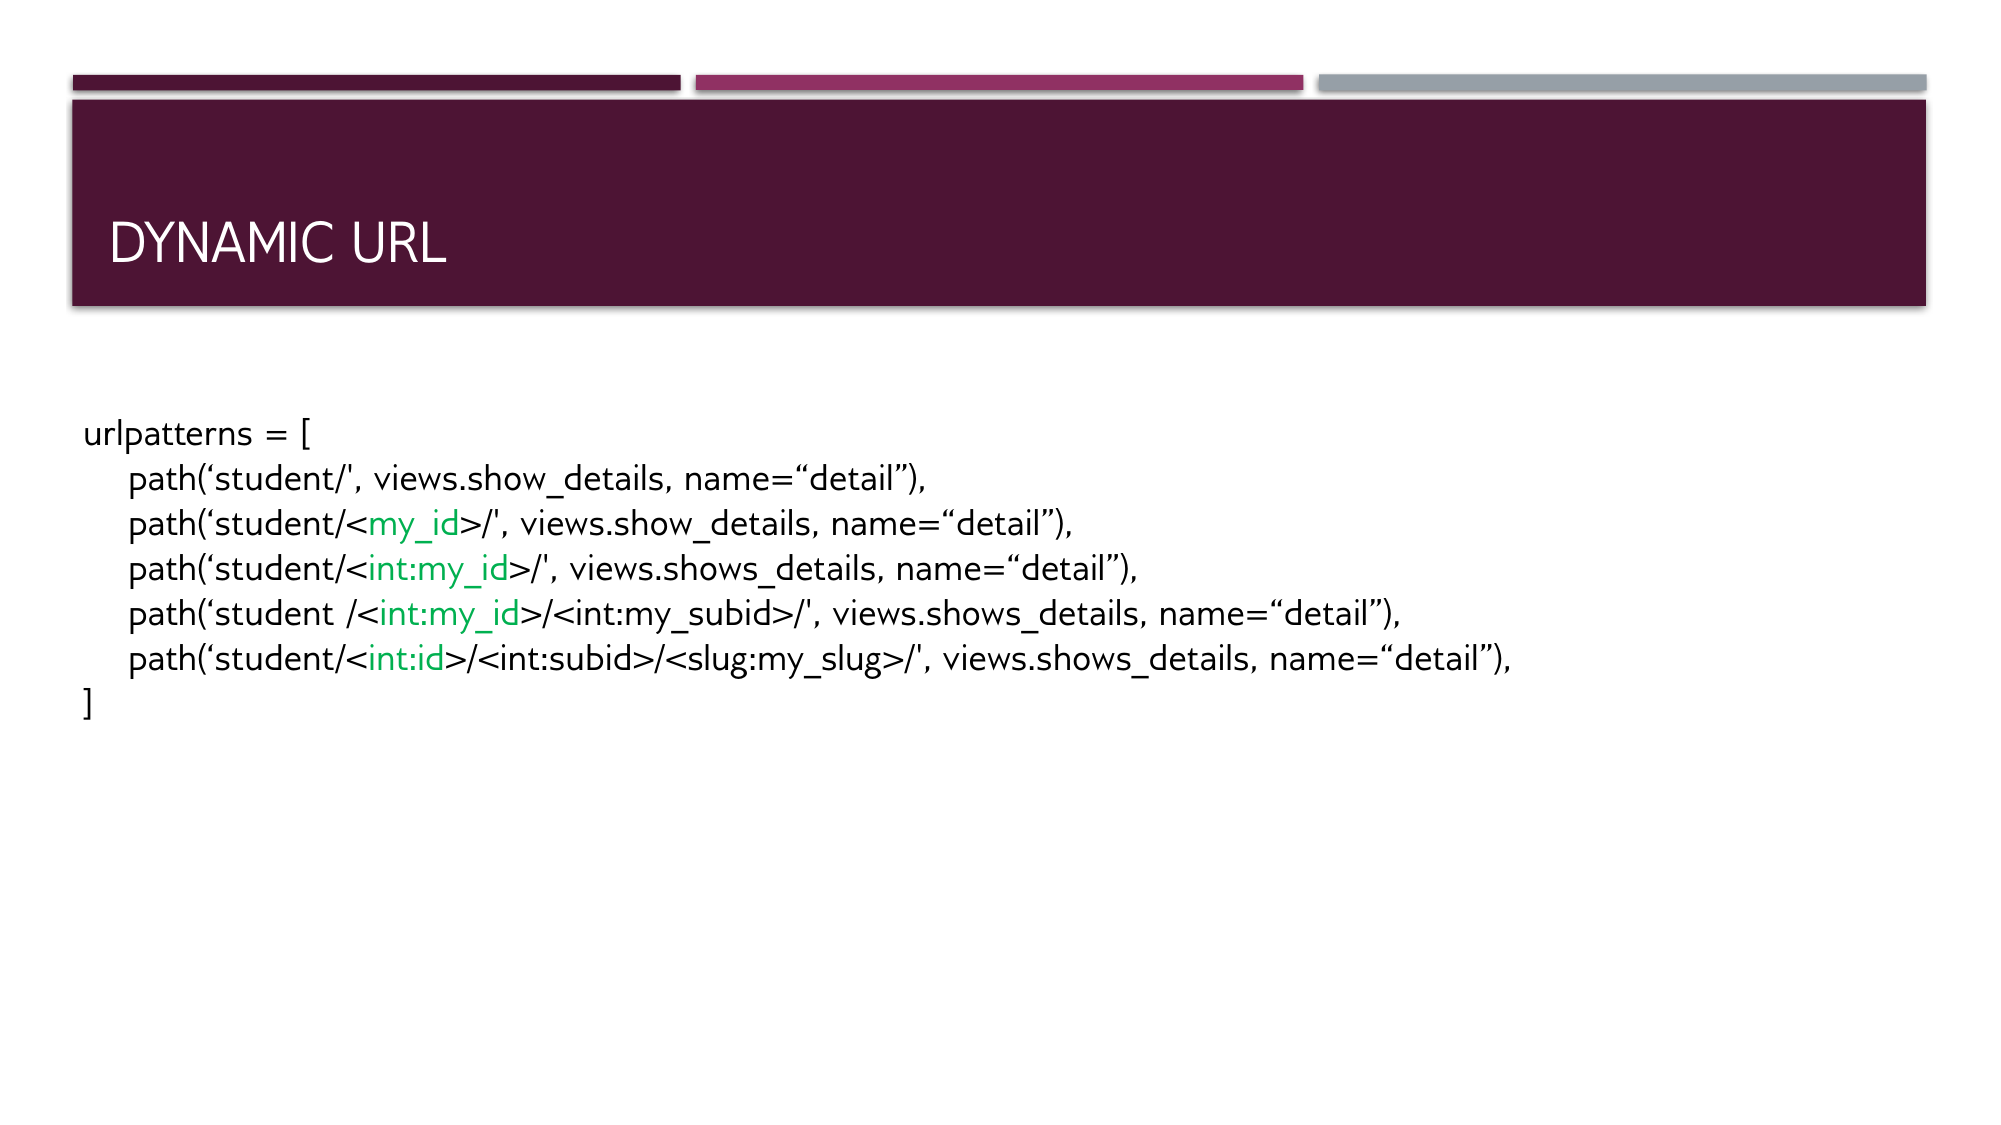

# Dynamic url
urlpatterns = [
    path(‘student/', views.show_details, name=“detail”),
    path(‘student/<my_id>/', views.show_details, name=“detail”),
    path(‘student/<int:my_id>/', views.shows_details, name=“detail”),
    path(‘student /<int:my_id>/<int:my_subid>/', views.shows_details, name=“detail”),
    path(‘student/<int:id>/<int:subid>/<slug:my_slug>/', views.shows_details, name=“detail”),
]